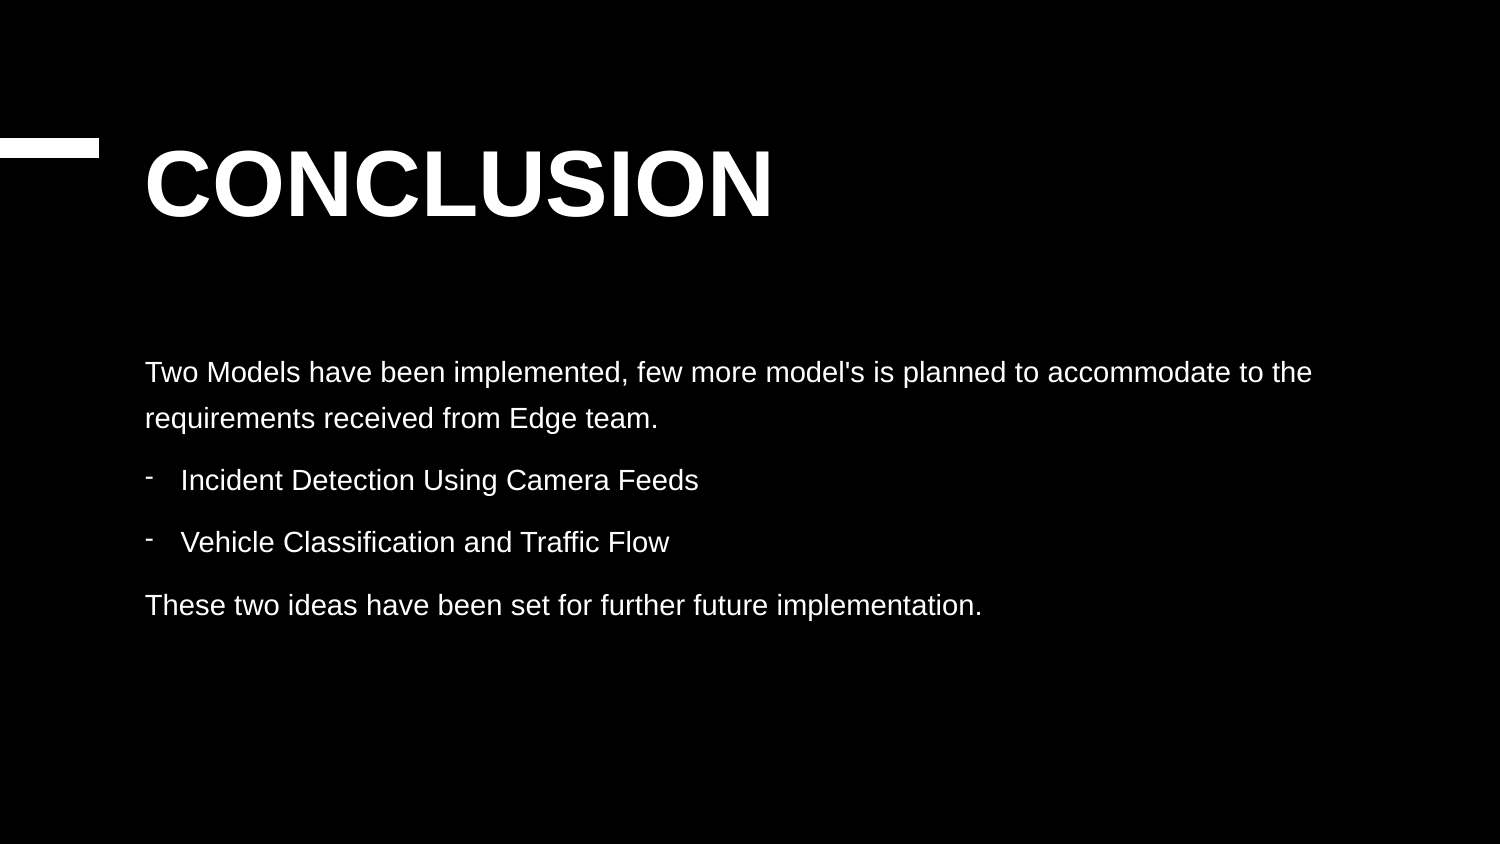

# CONCLUSION
Two Models have been implemented, few more model's is planned to accommodate to the requirements received from Edge team.
Incident Detection Using Camera Feeds
Vehicle Classification and Traffic Flow
These two ideas have been set for further future implementation.